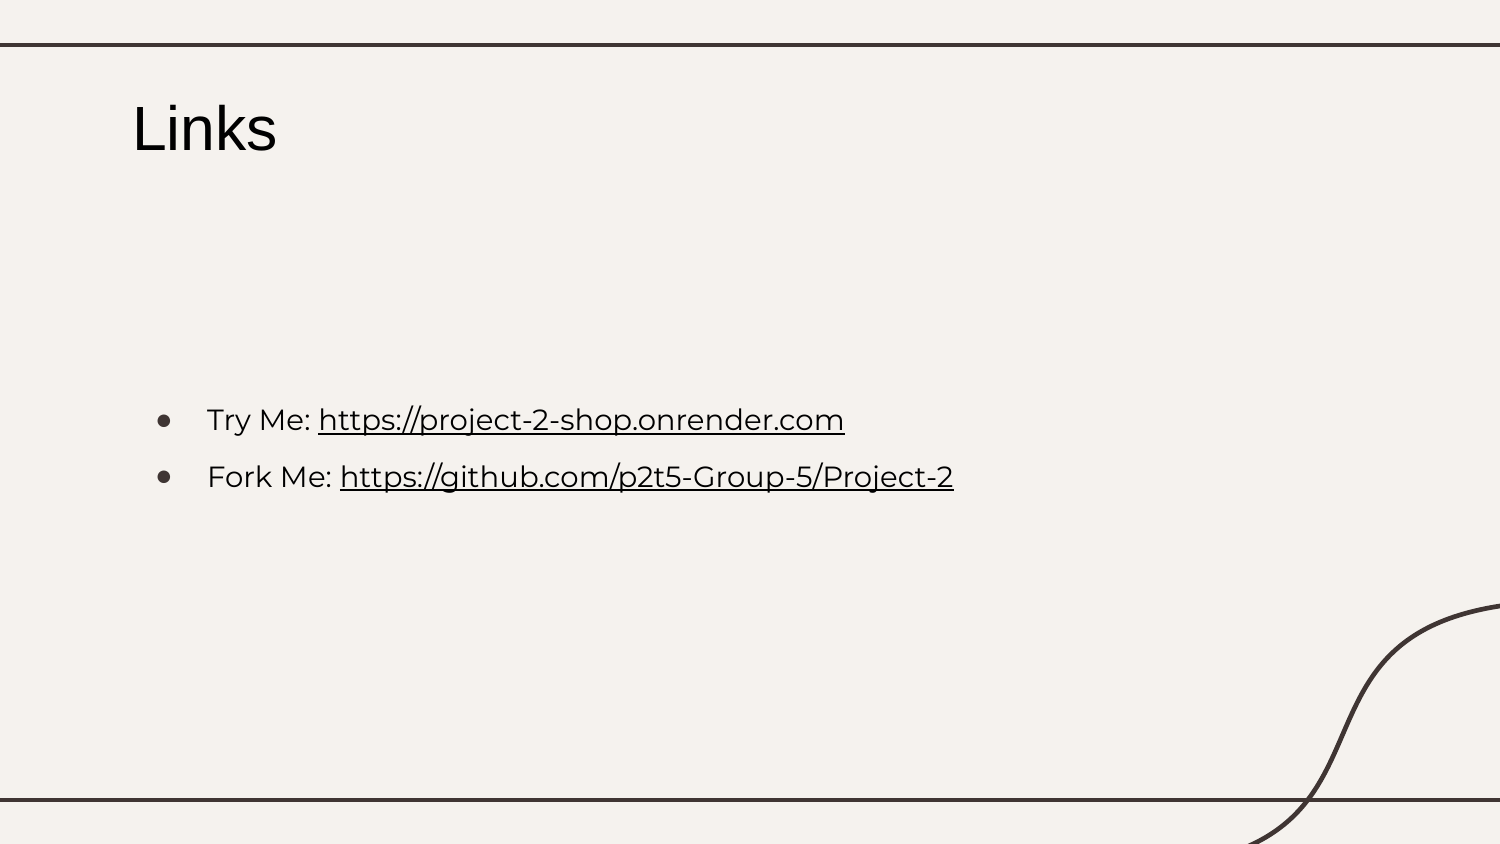

# Links
Try Me: https://project-2-shop.onrender.com
Fork Me: https://github.com/p2t5-Group-5/Project-2